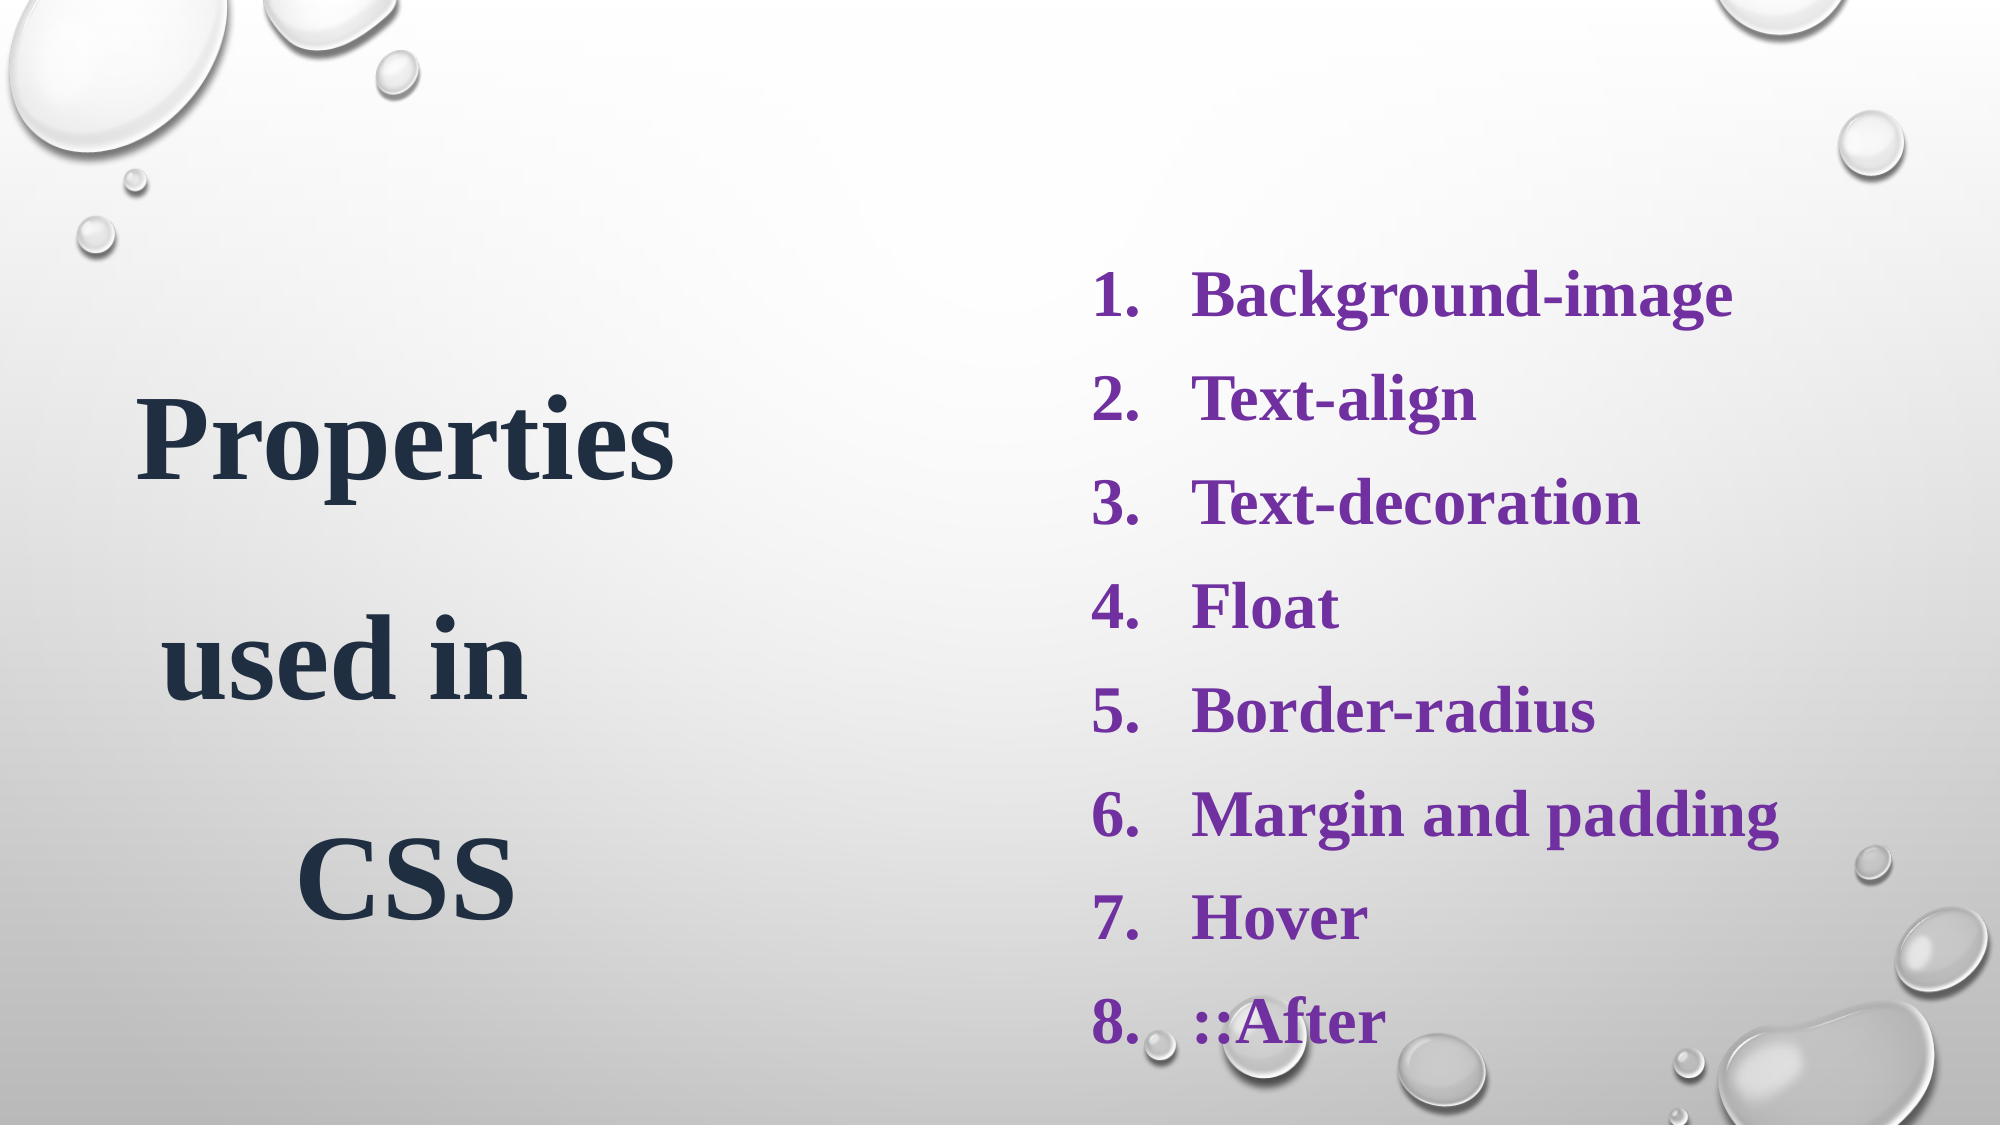

Background-image
Text-align
Text-decoration
Float
Border-radius
Margin and padding
Hover
::After

Properties used in
CSS